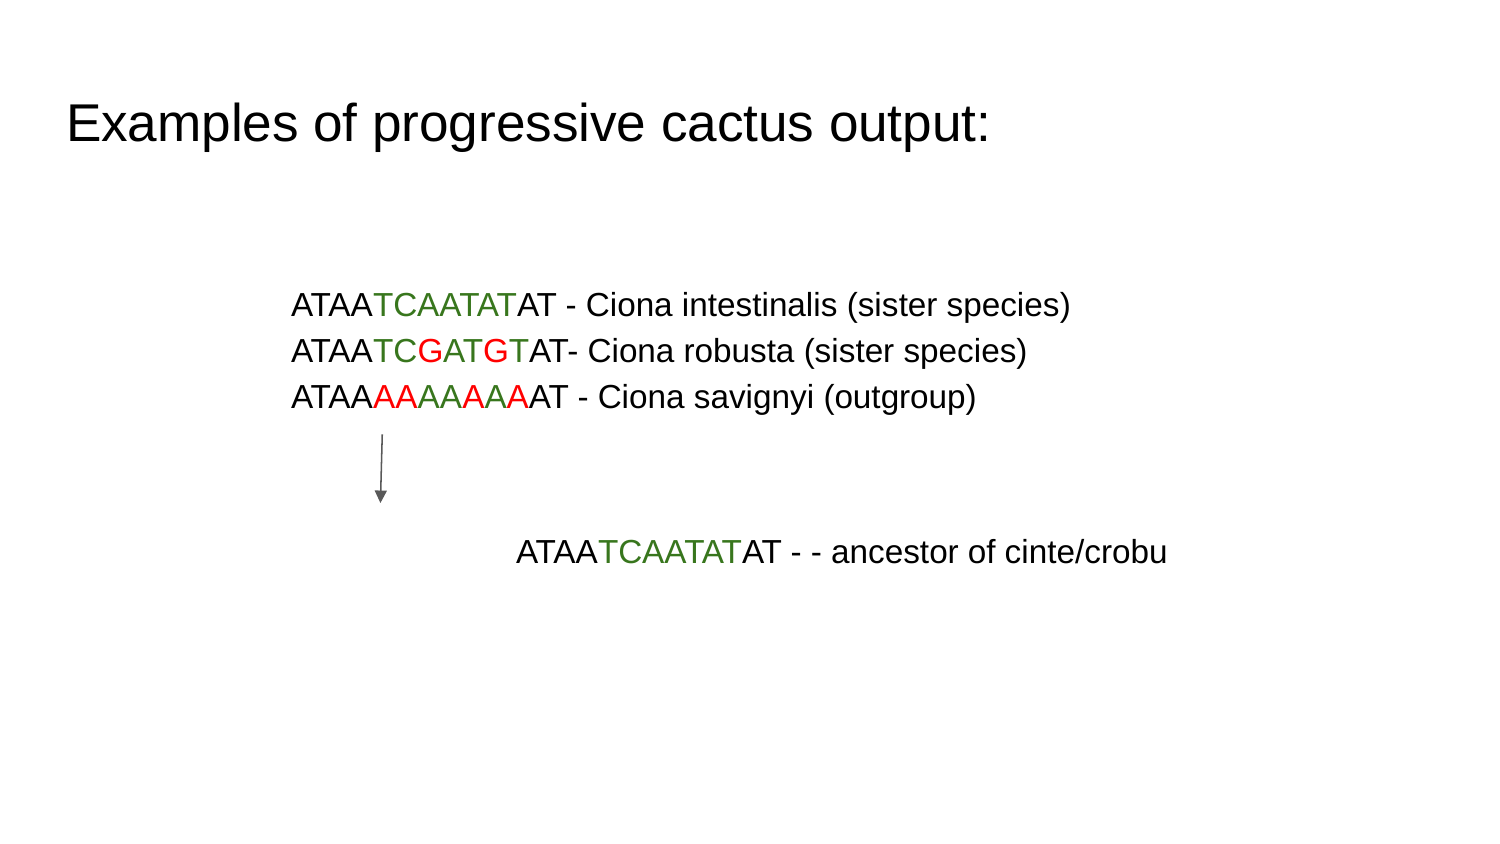

# Examples of progressive cactus output:

ATAATCAATATAT - Ciona intestinalis (sister species)
ATAATCGATGTAT- Ciona robusta (sister species)
ATAAAAAAAAAAT - Ciona savignyi (outgroup)

			ATAATCAATATAT - - ancestor of cinte/crobu